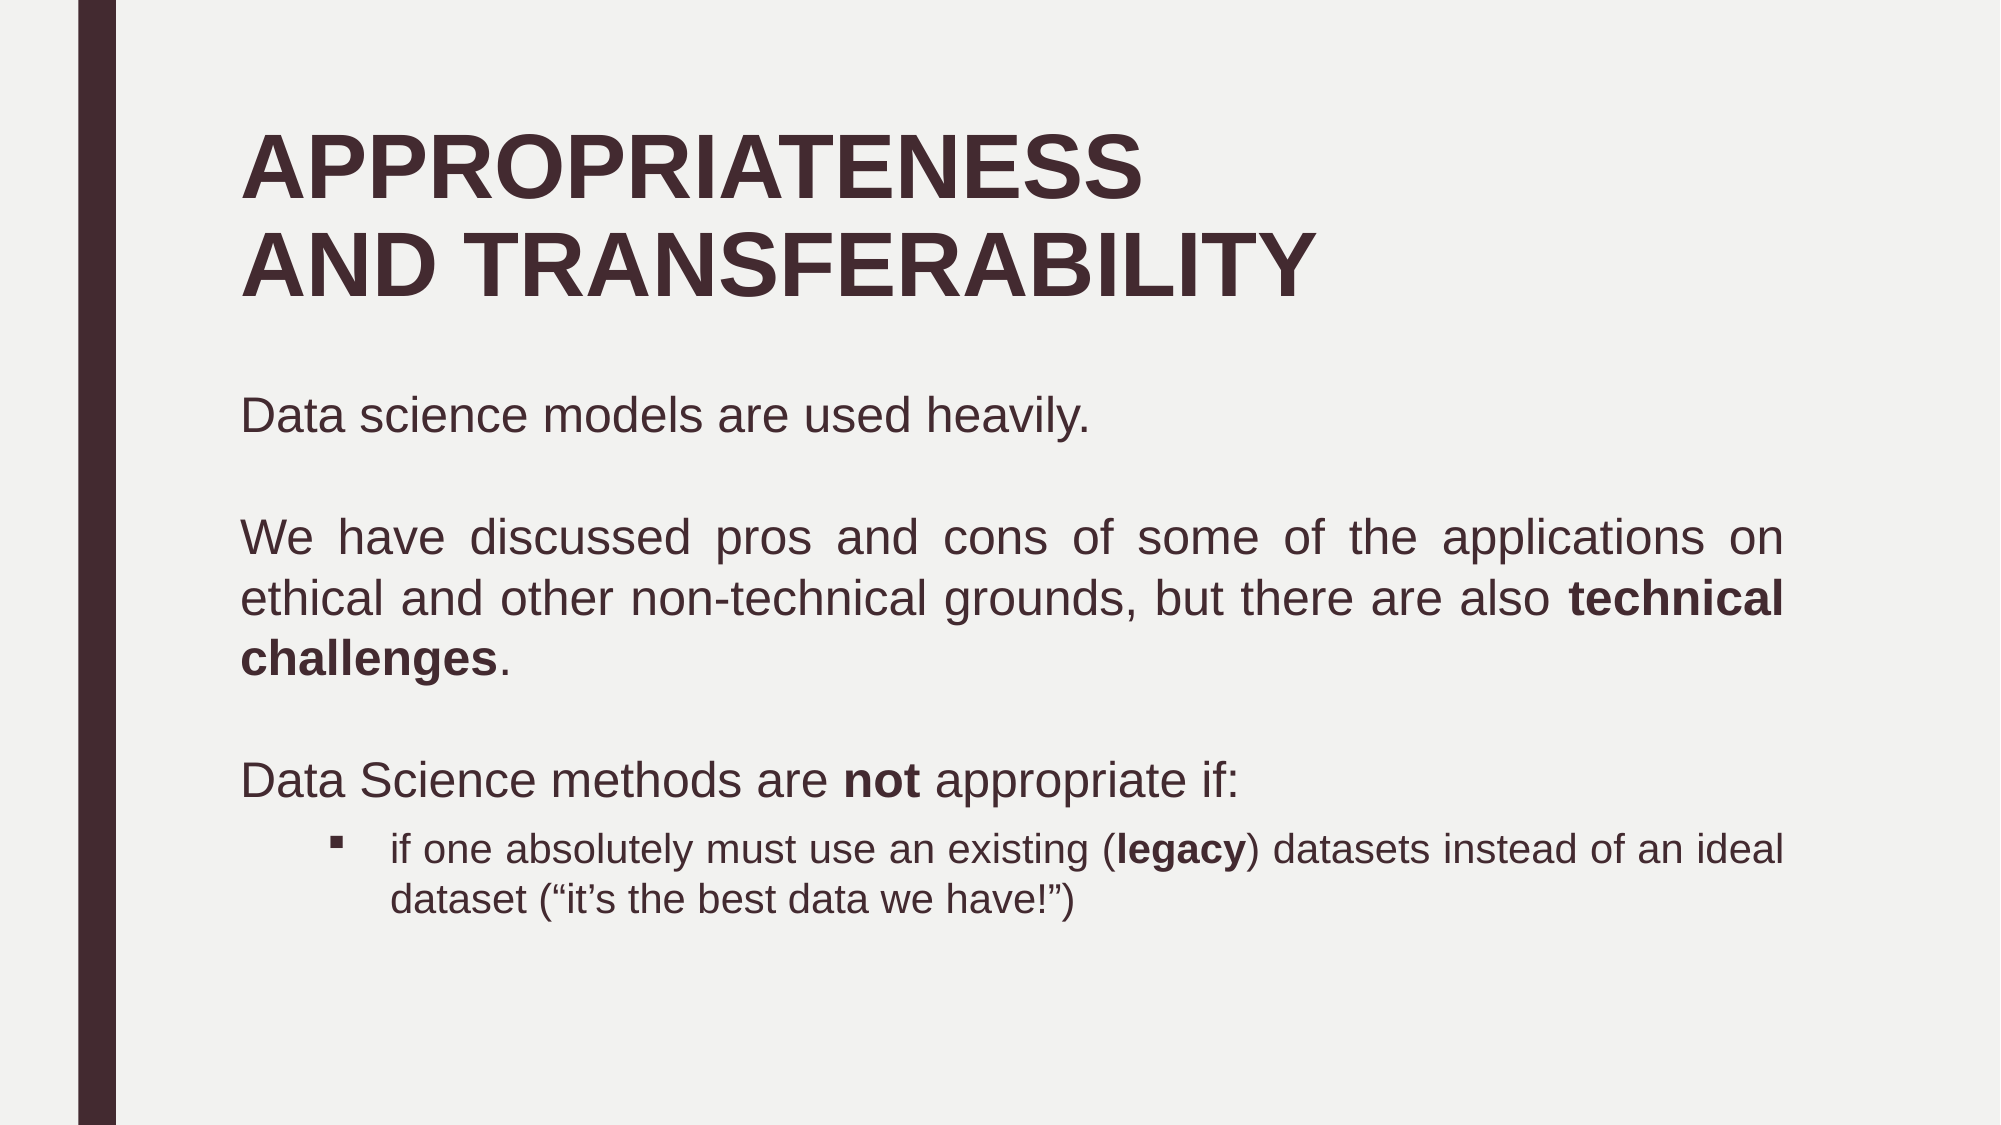

# APPROPRIATENESS AND TRANSFERABILITY
Data science models are used heavily.

We have discussed pros and cons of some of the applications on ethical and other non-technical grounds, but there are also technical challenges.

Data Science methods are not appropriate if:
if one absolutely must use an existing (legacy) datasets instead of an ideal dataset (“it’s the best data we have!”)